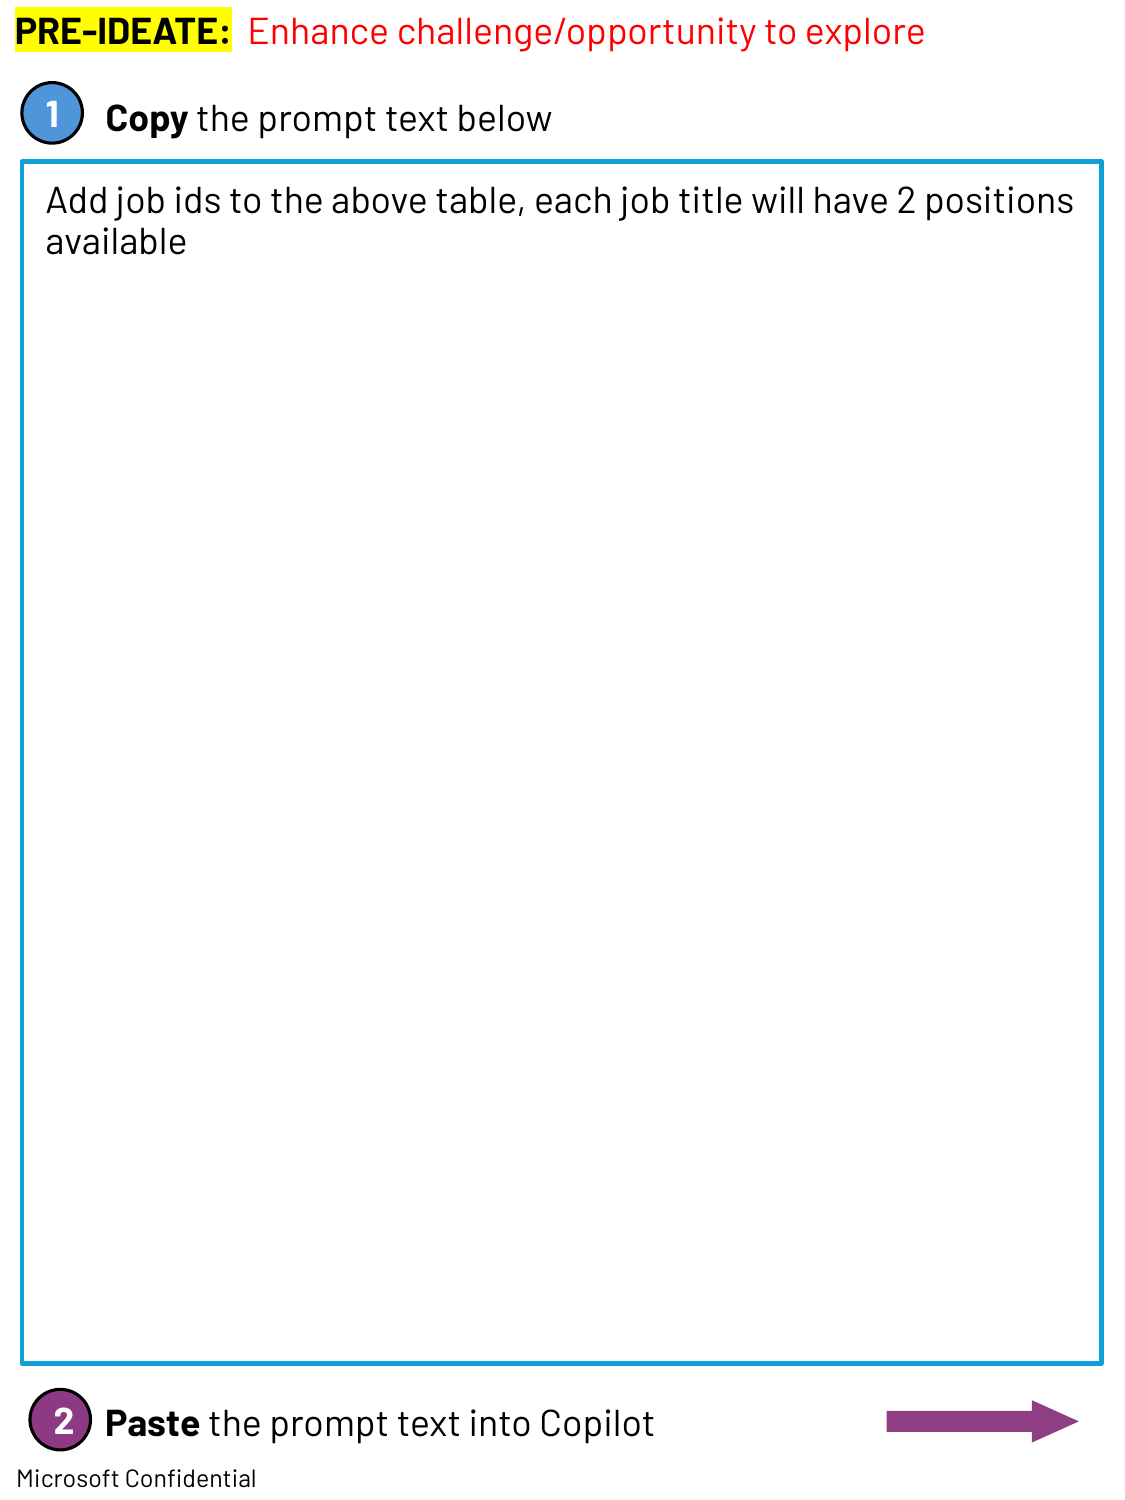

PRE-IDEATE:  Enhance challenge/opportunity to explore
Add job ids to the above table, each job title will have 2 positions available